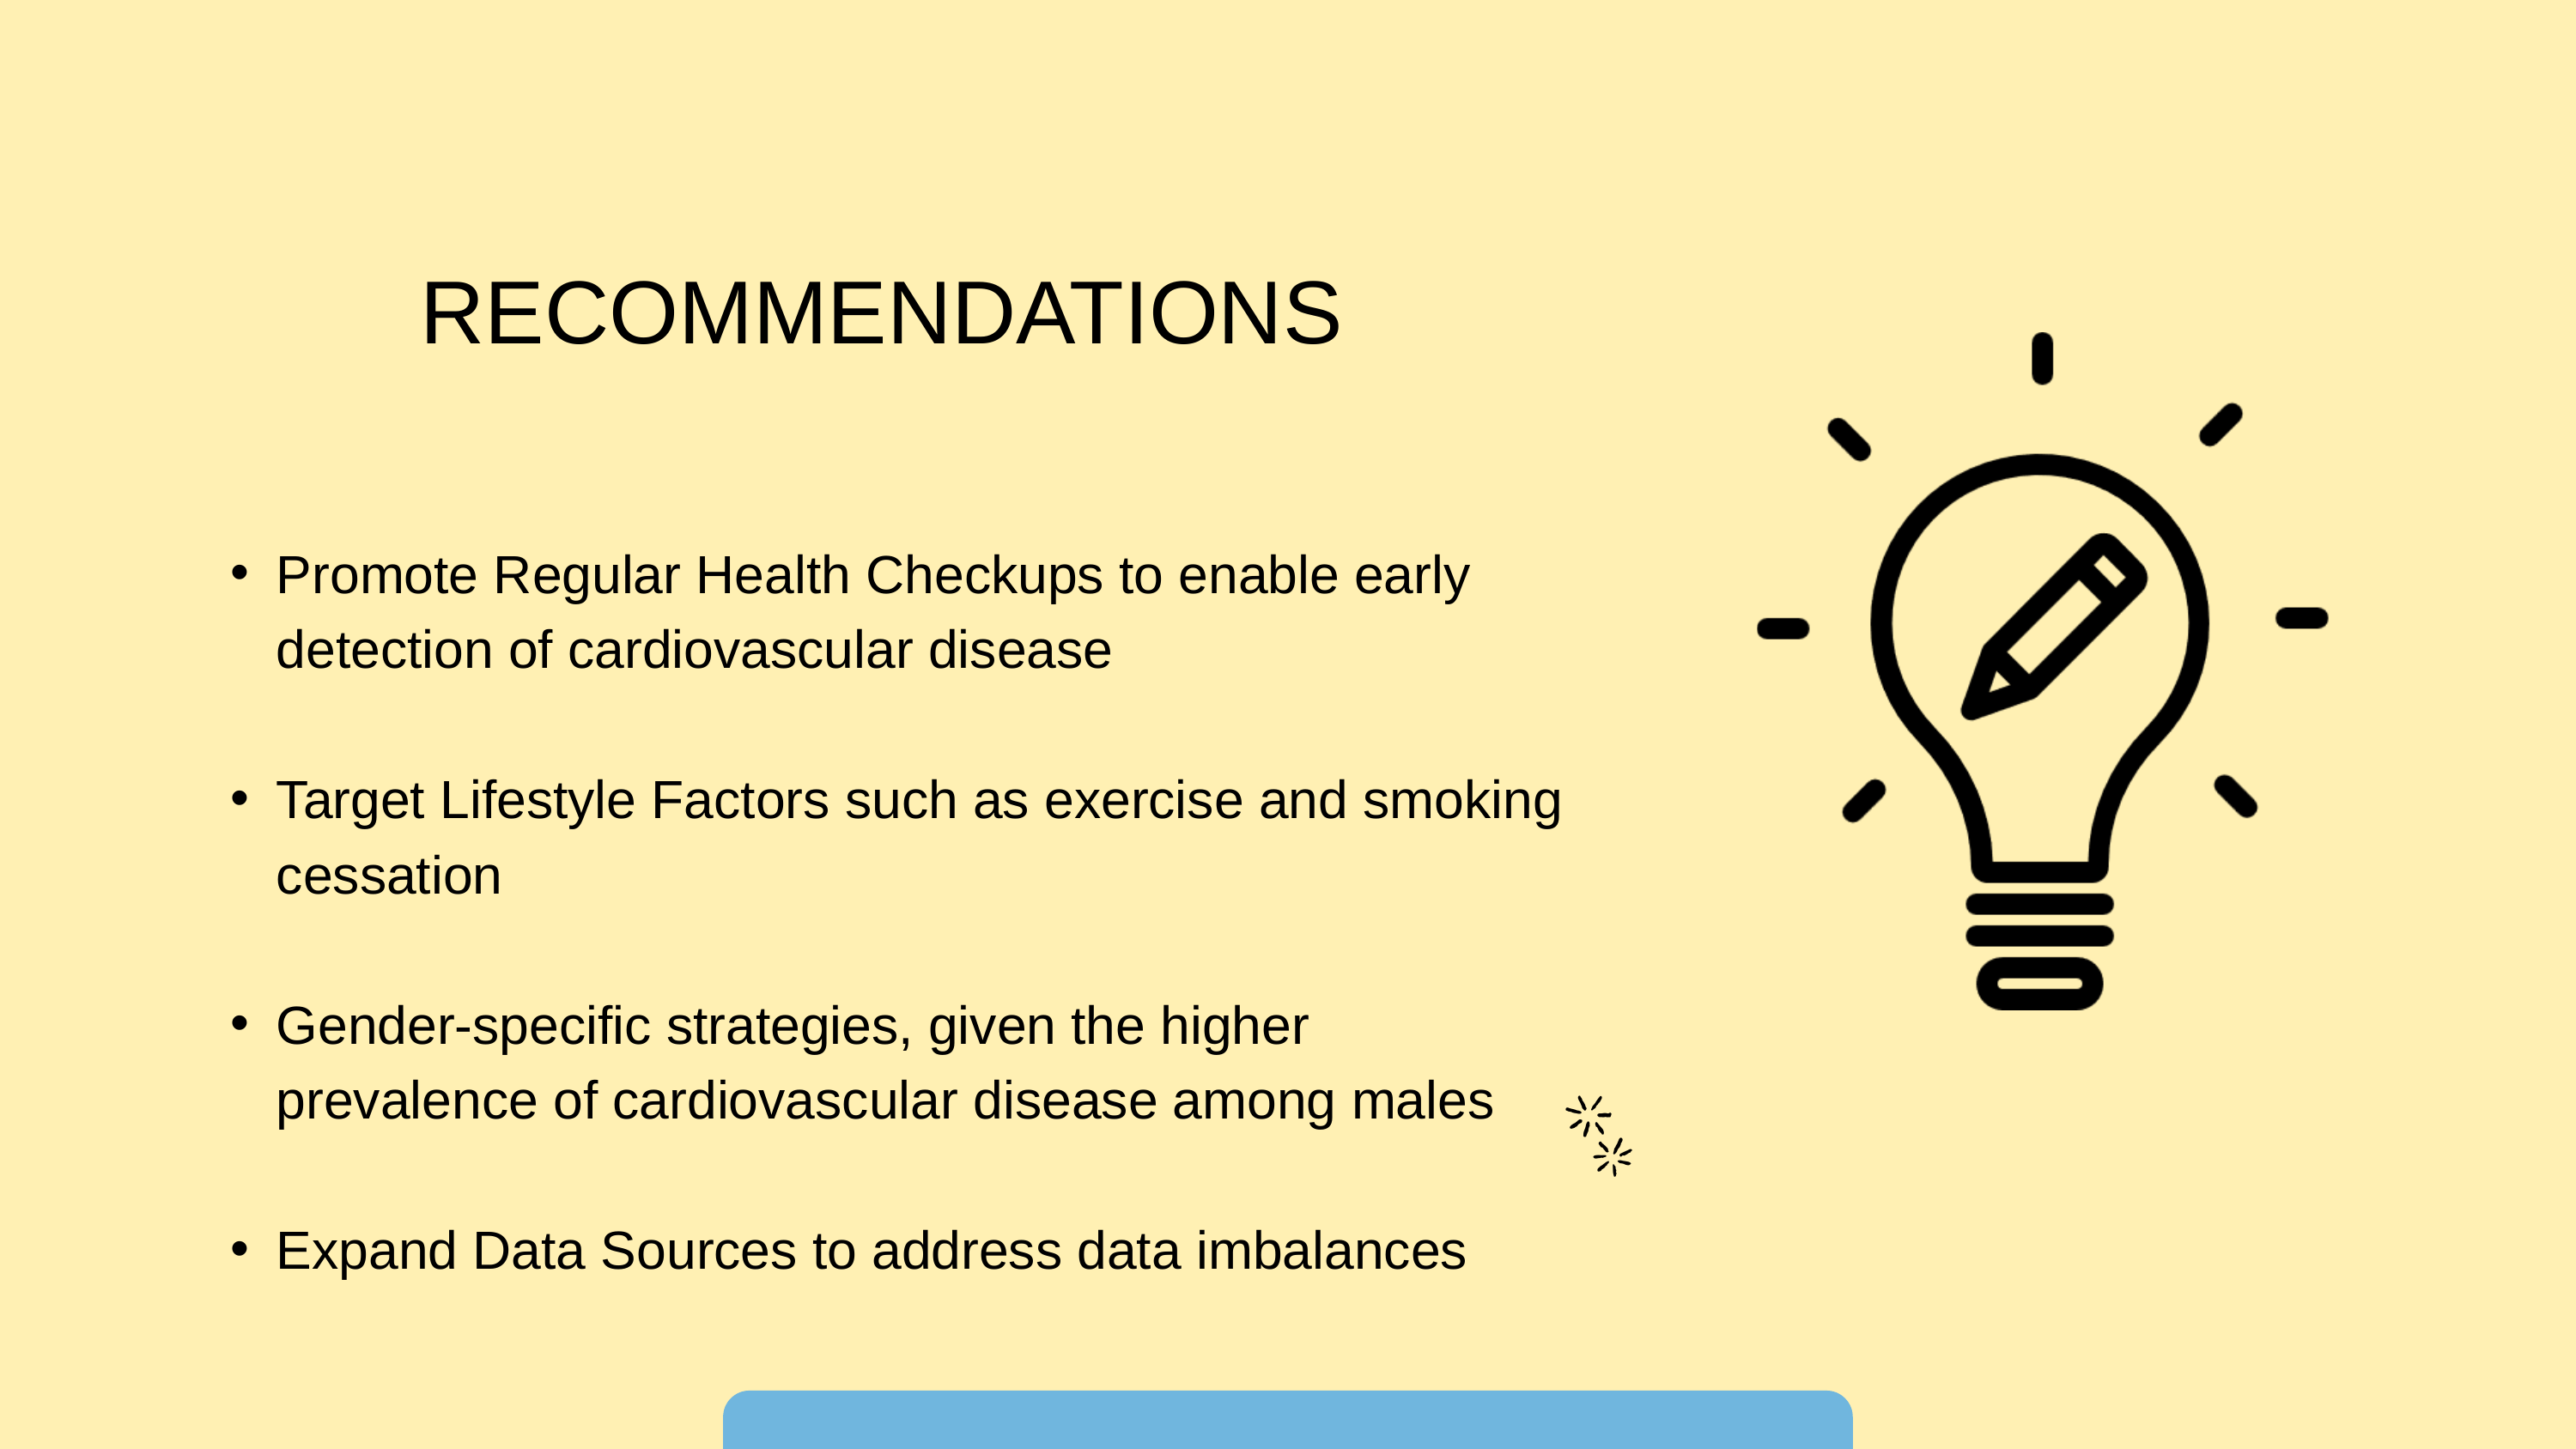

RECOMMENDATIONS

Promote Regular Health Checkups to enable early detection of cardiovascular disease

Target Lifestyle Factors such as exercise and smoking cessation

Gender-specific strategies, given the higher prevalence of cardiovascular disease among males

Expand Data Sources to address data imbalances